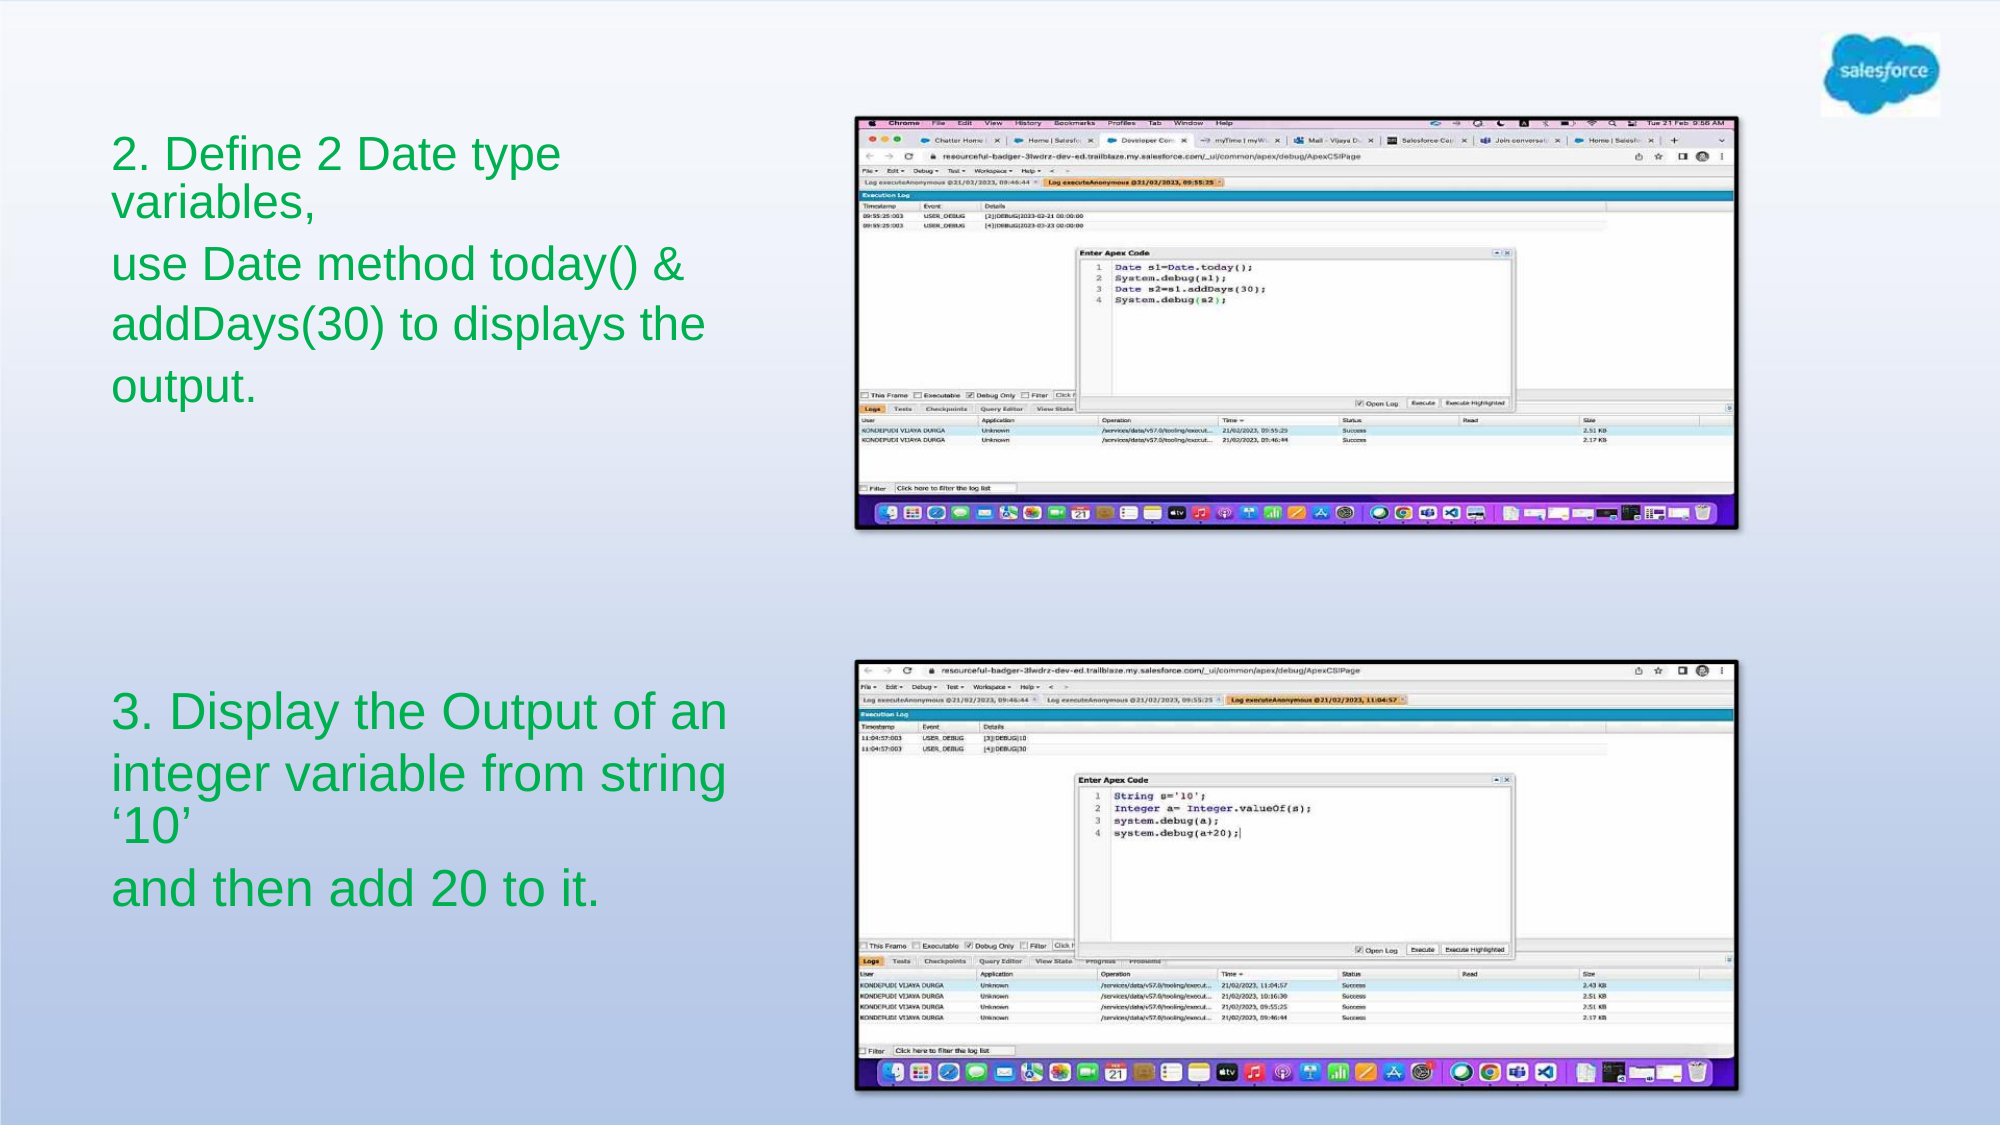

2. Define 2 Date type variables,
use Date method today() &
addDays(30) to displays the
output.
3. Display the Output of an
integer variable from string ‘10’
and then add 20 to it.